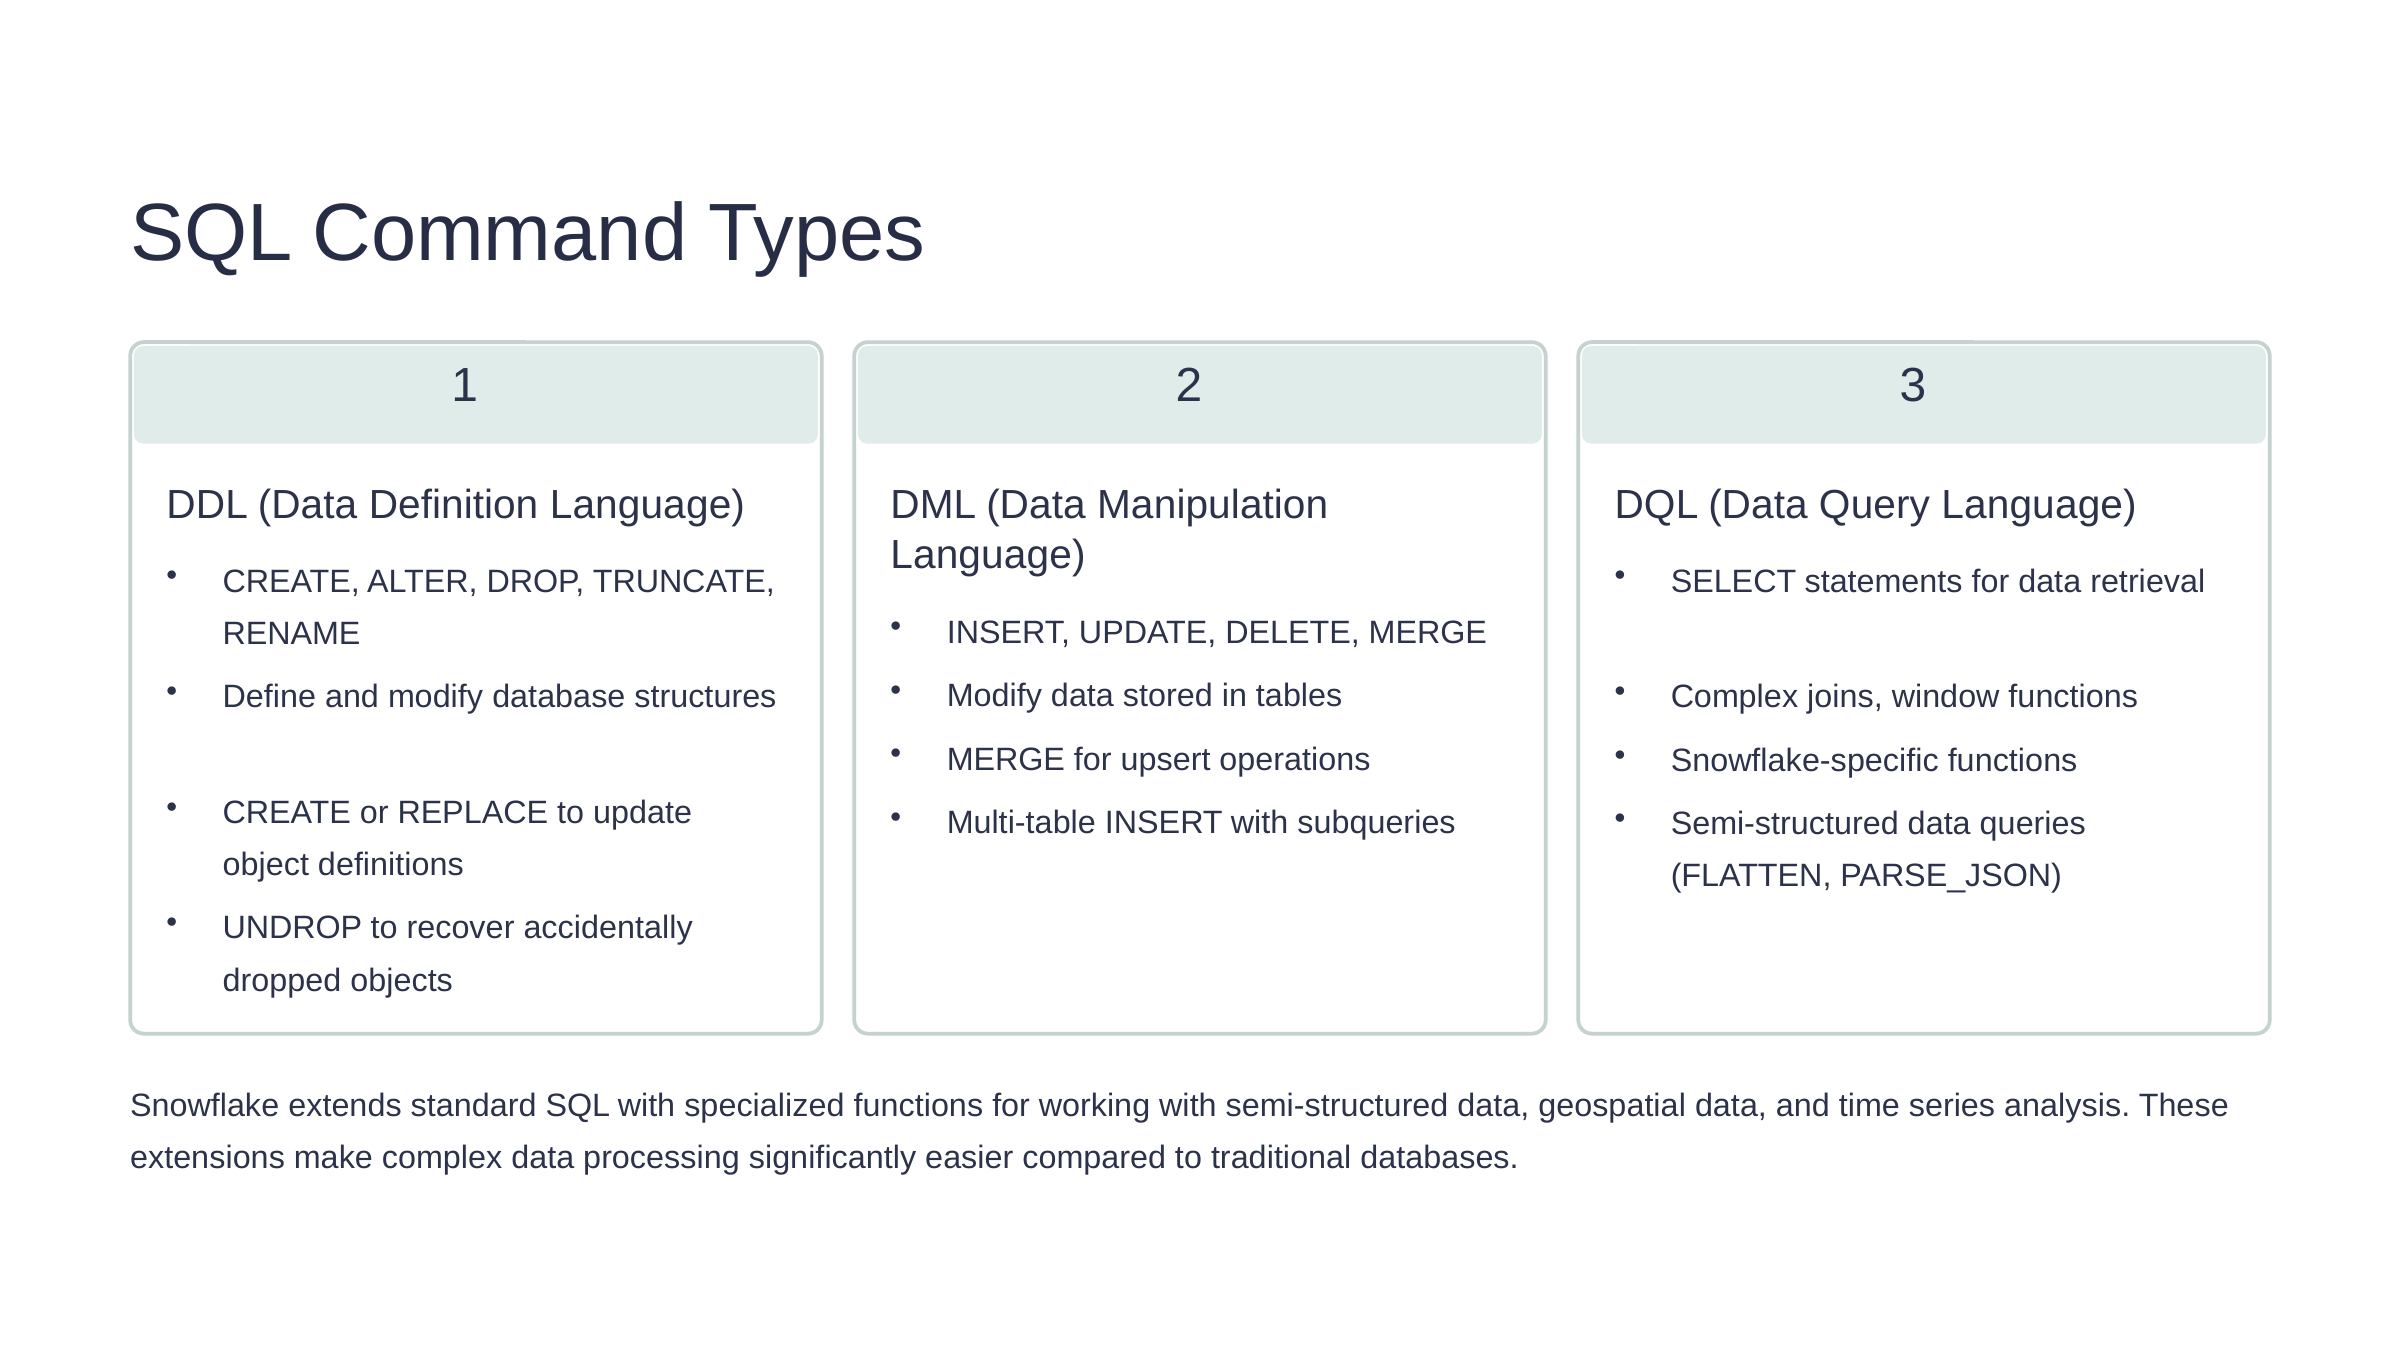

SQL Command Types

1
2
3
DDL (Data Definition Language)
DML (Data Manipulation Language)
DQL (Data Query Language)
CREATE, ALTER, DROP, TRUNCATE, RENAME
SELECT statements for data retrieval
INSERT, UPDATE, DELETE, MERGE
Modify data stored in tables
Define and modify database structures
Complex joins, window functions
MERGE for upsert operations
Snowflake-specific functions
CREATE or REPLACE to update object definitions
Multi-table INSERT with subqueries
Semi-structured data queries (FLATTEN, PARSE_JSON)
UNDROP to recover accidentally dropped objects
Snowflake extends standard SQL with specialized functions for working with semi-structured data, geospatial data, and time series analysis. These extensions make complex data processing significantly easier compared to traditional databases.